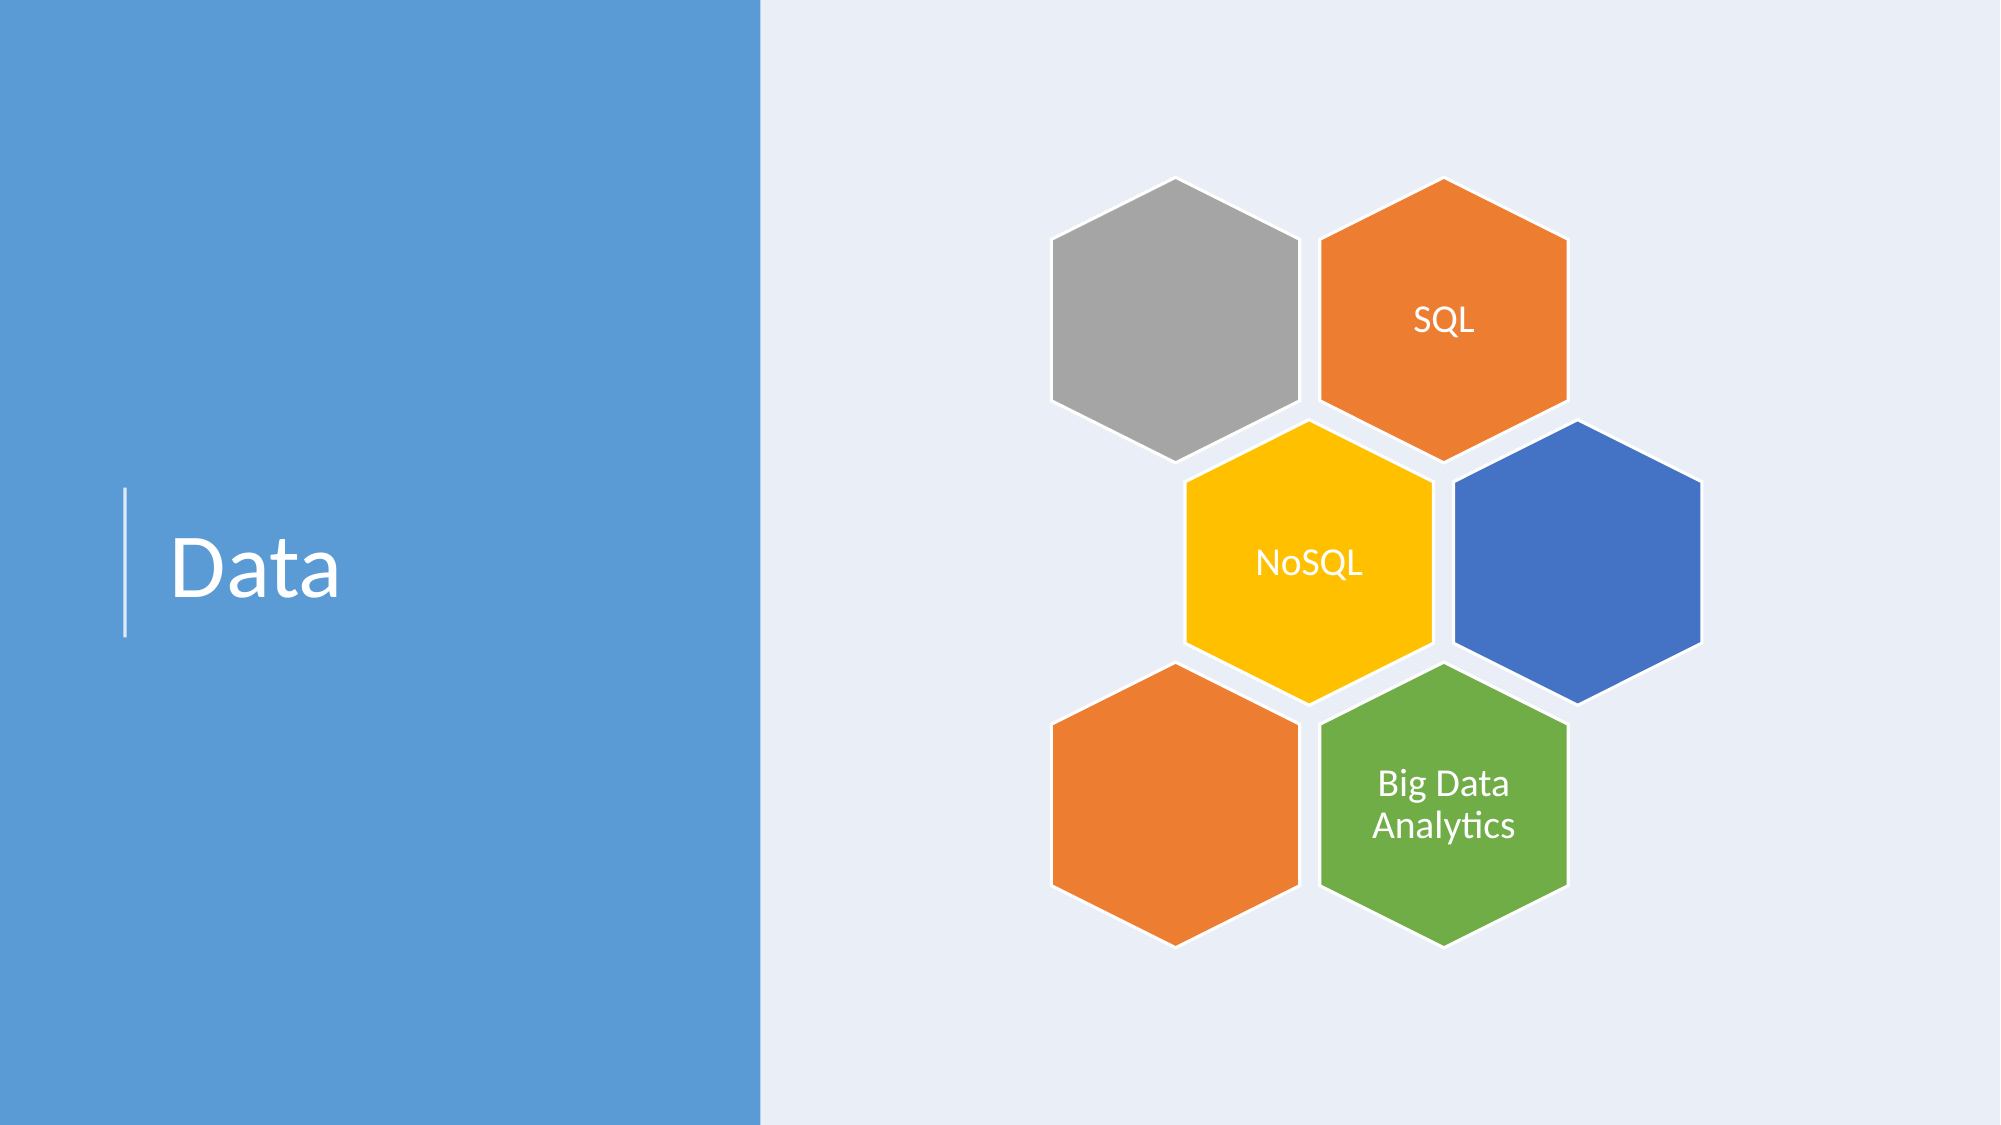

SQL

NoSQL

Big Data Analytics

# Data